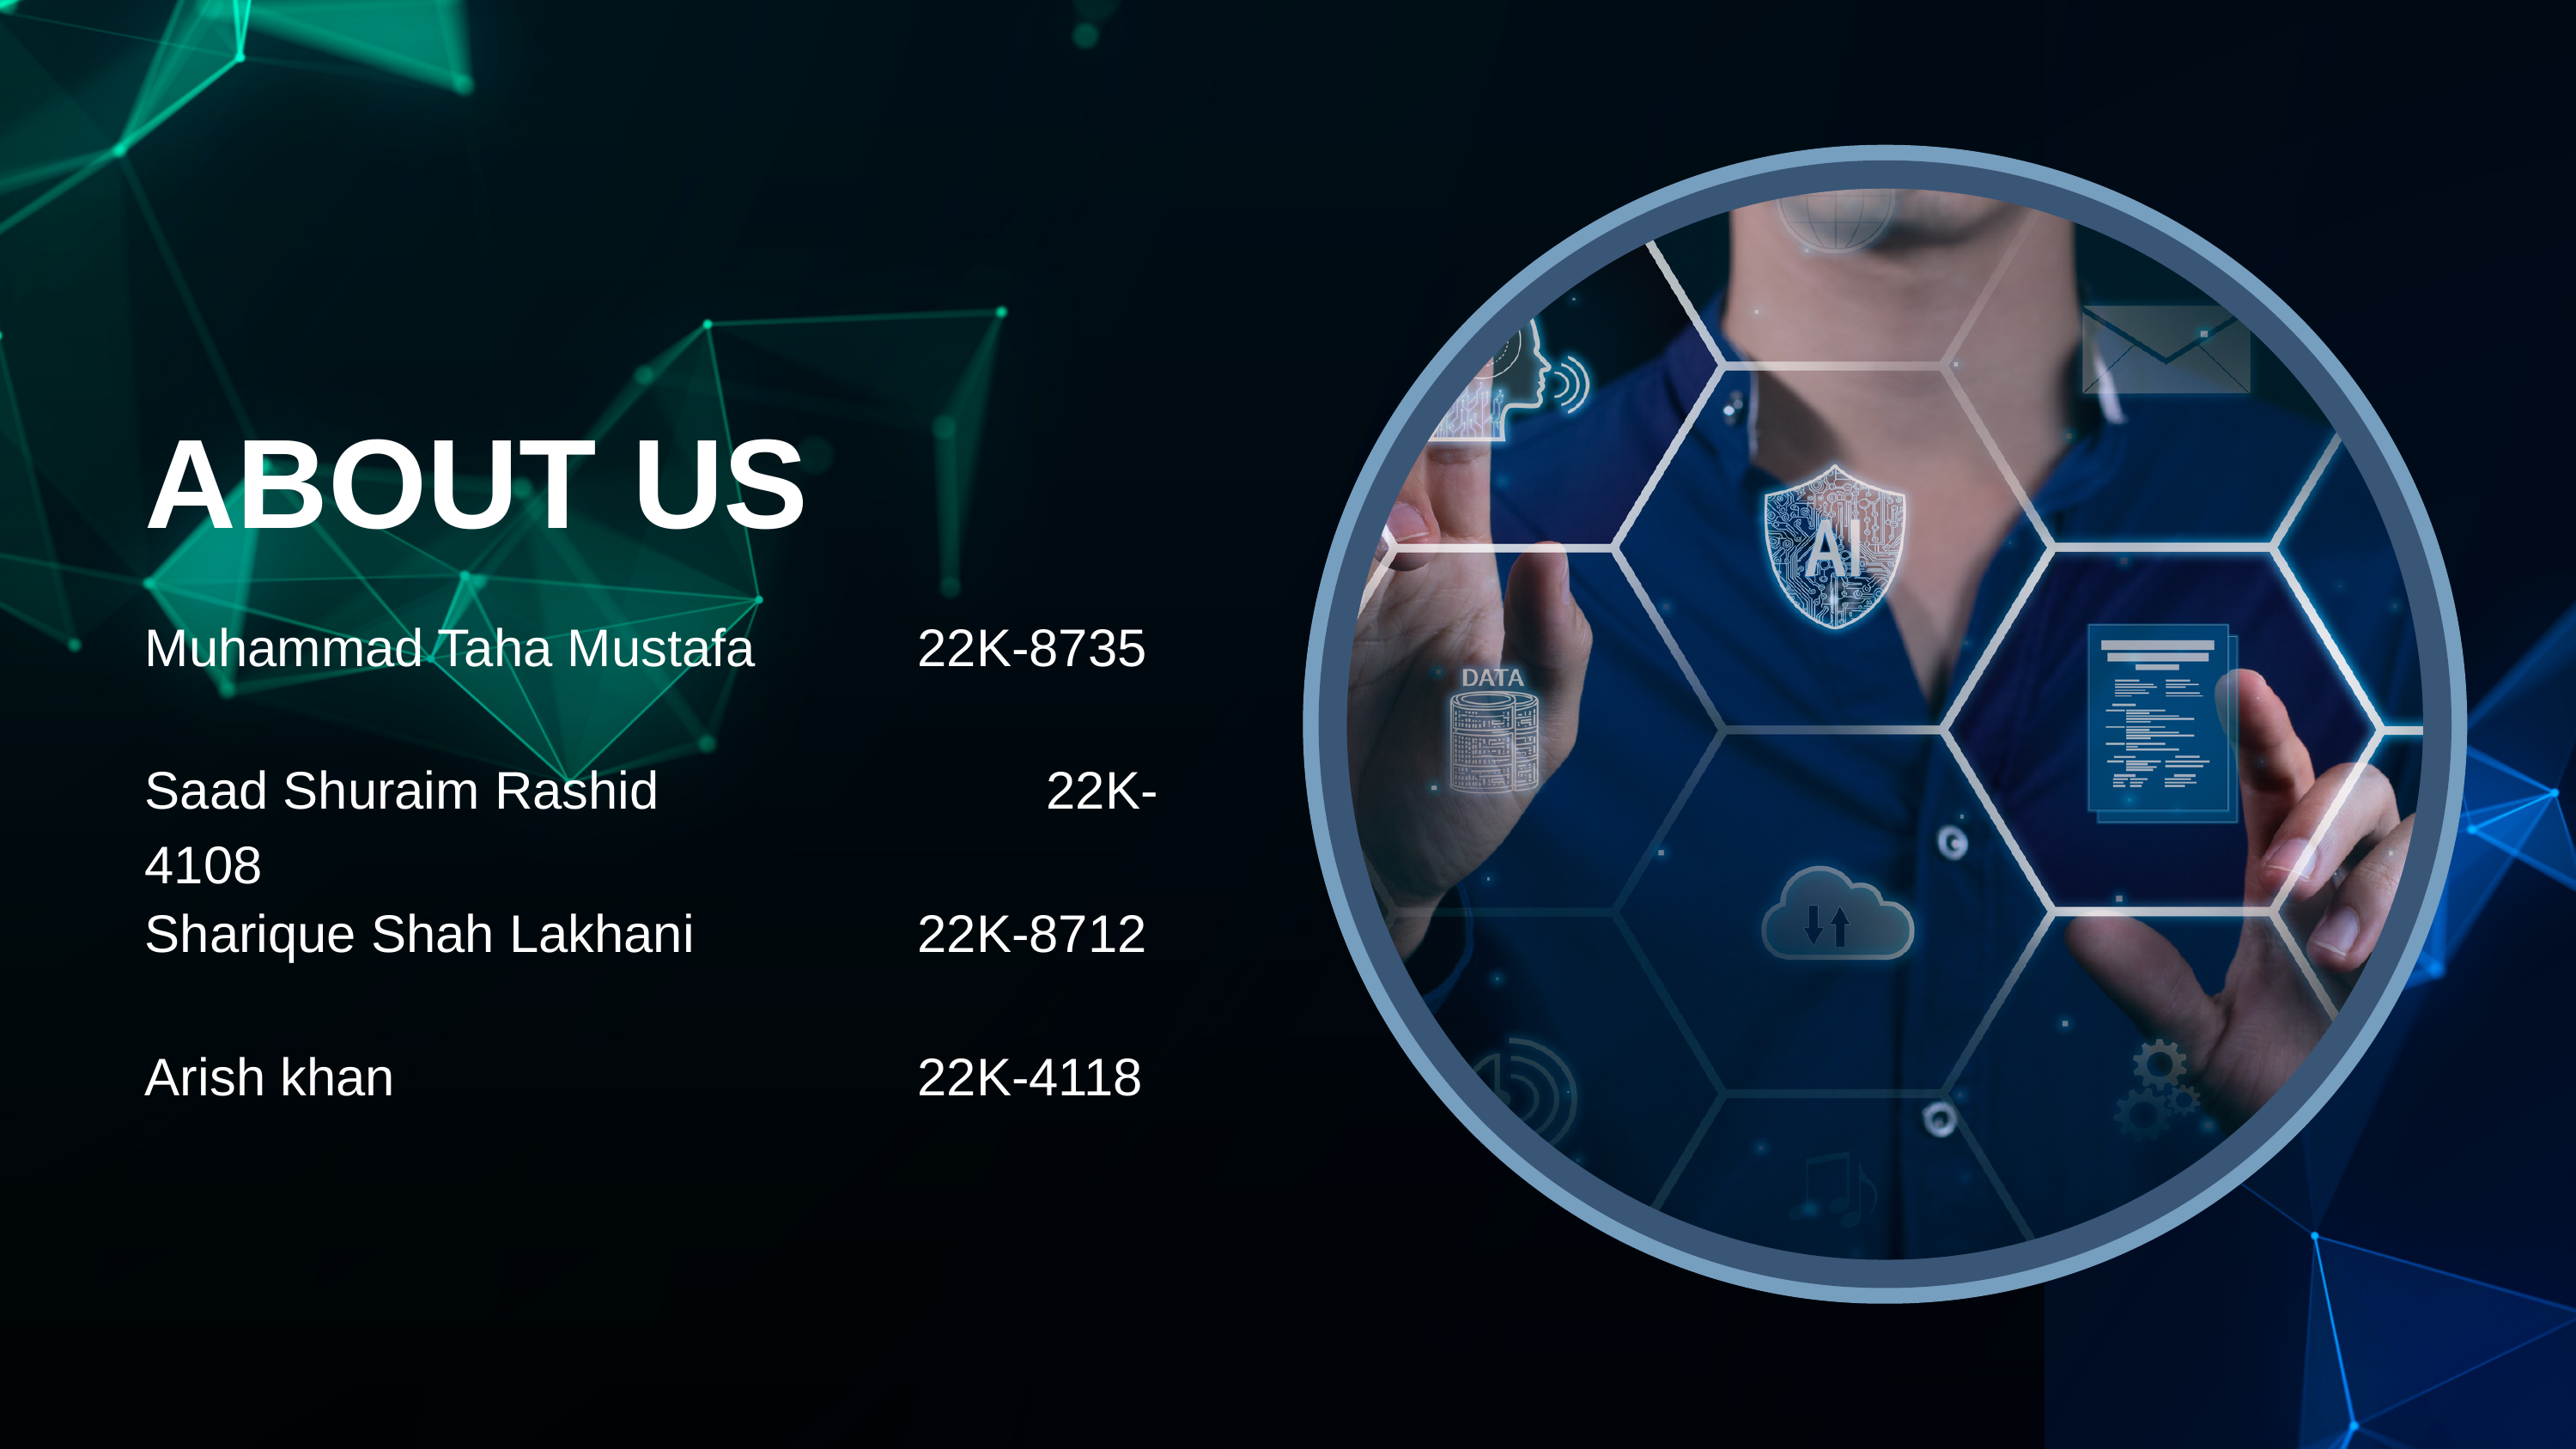

ABOUT US
Muhammad Taha Mustafa		22K-8735
Saad Shuraim Rashid 			22K-4108
Sharique Shah Lakhani 		22K-8712
Arish khan 				22K-4118